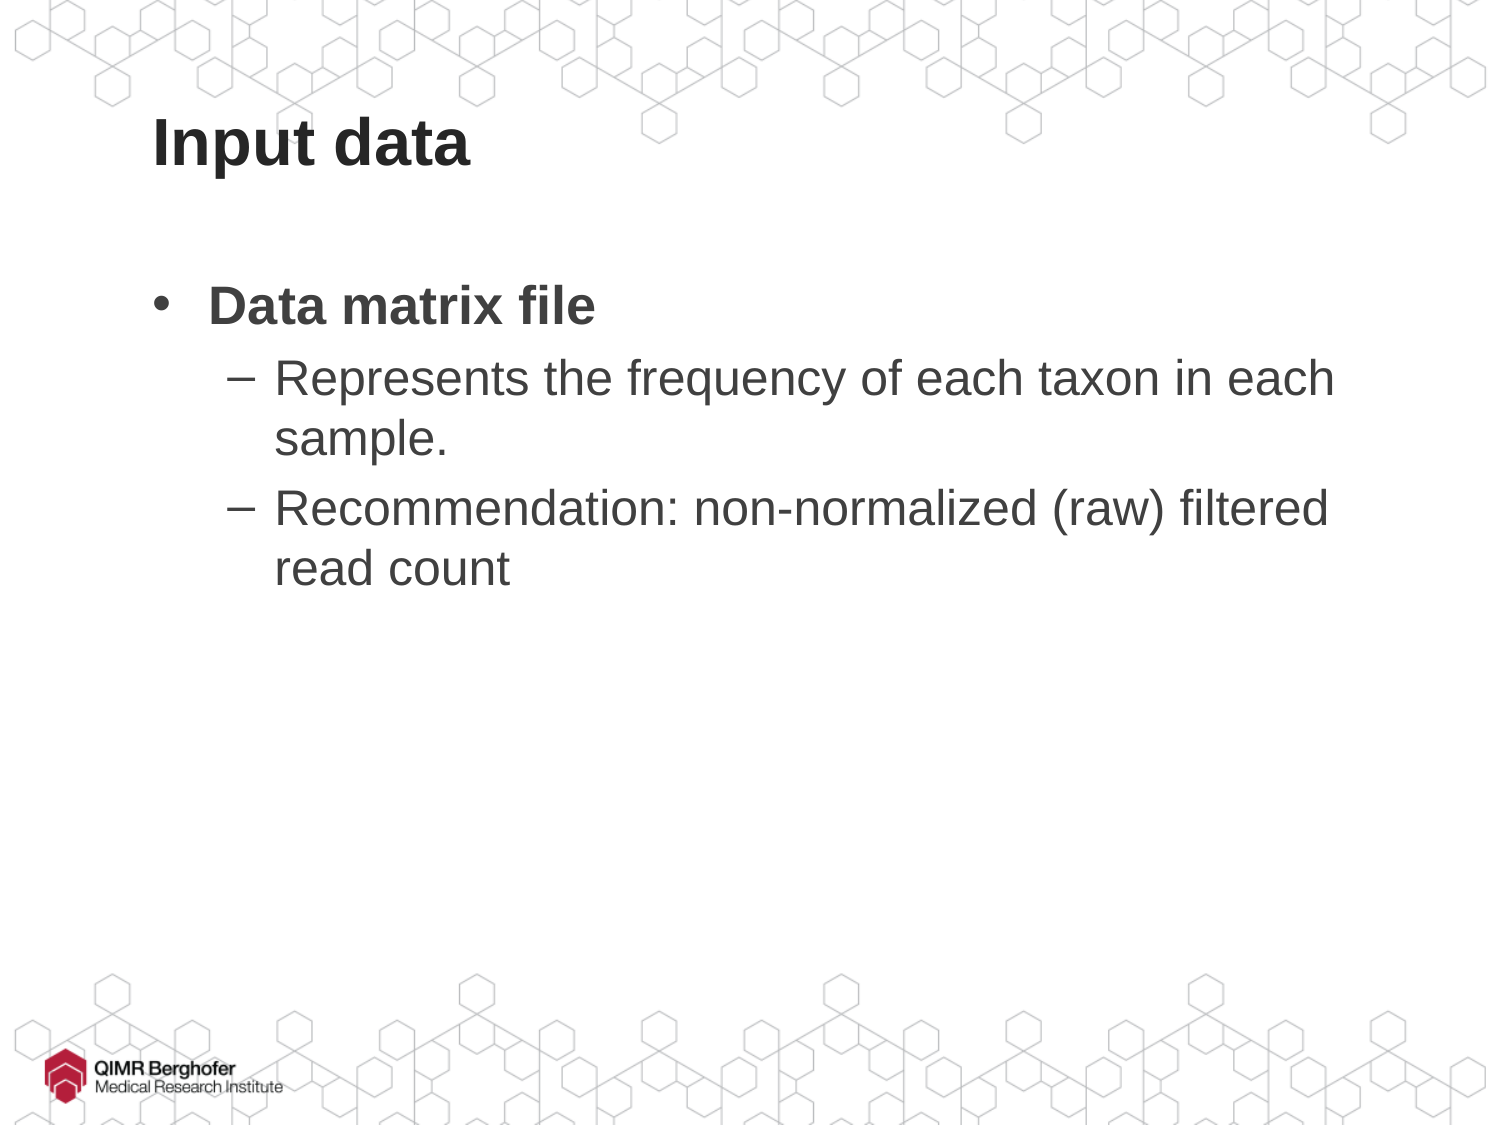

# Input data
Data matrix file
Represents the frequency of each taxon in each sample.
Recommendation: non-normalized (raw) filtered read count